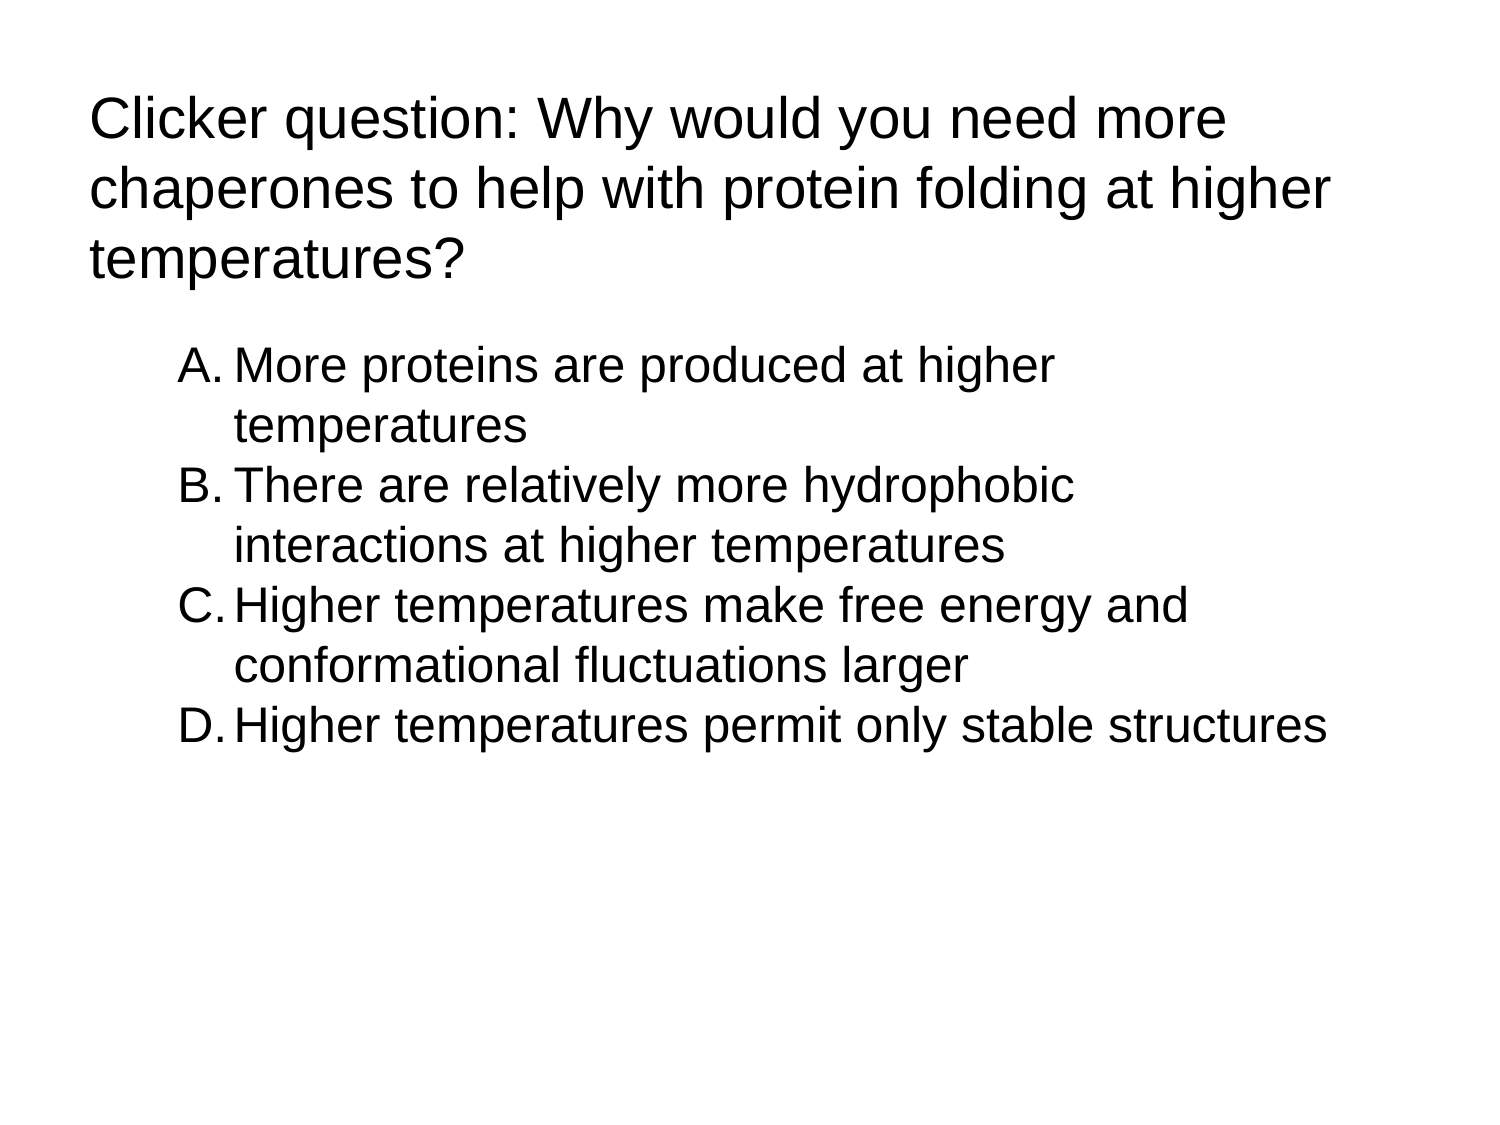

Clicker question: Why would you need more chaperones to help with protein folding at higher temperatures?
More proteins are produced at higher temperatures
There are relatively more hydrophobic interactions at higher temperatures
Higher temperatures make free energy and conformational fluctuations larger
Higher temperatures permit only stable structures